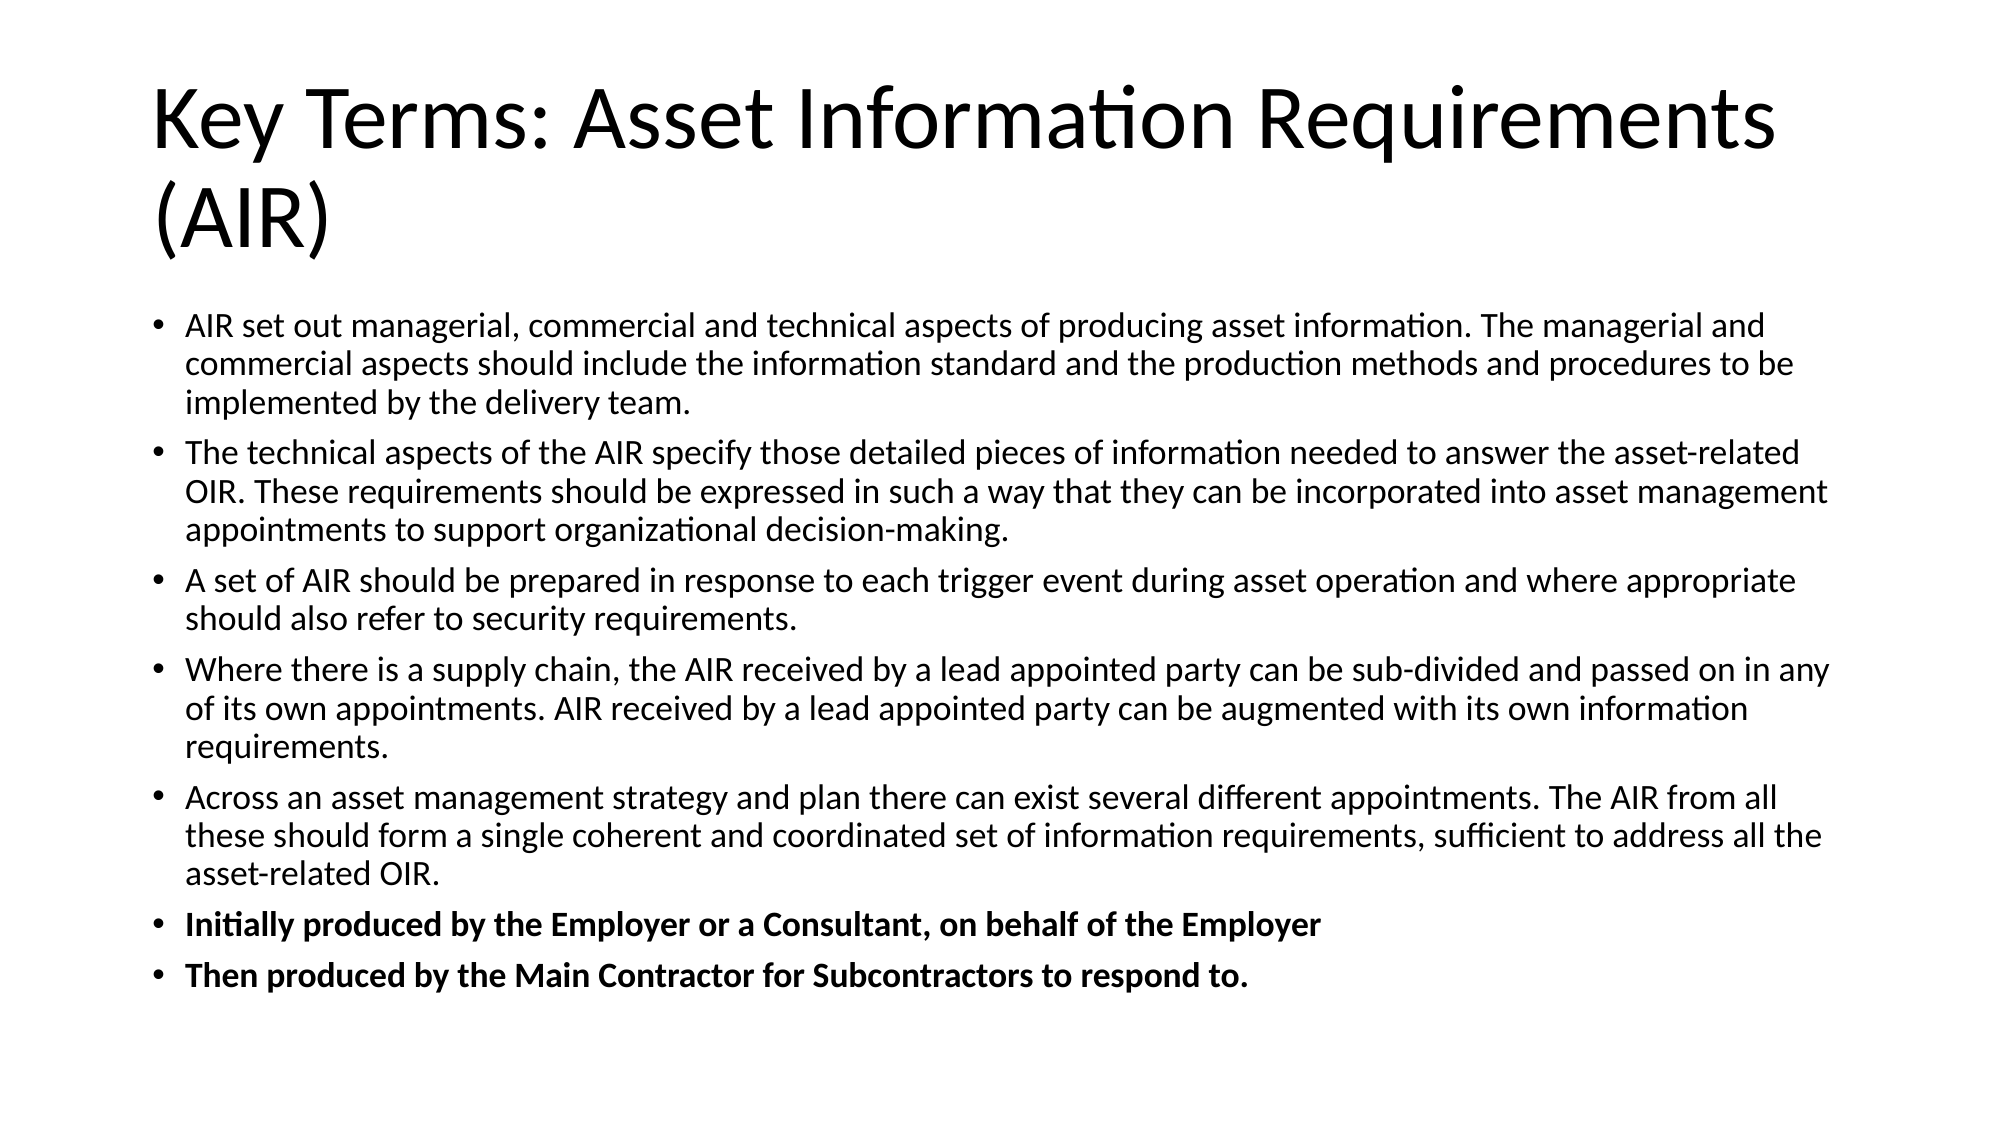

# Key Terms: Asset Information Requirements (AIR)
AIR set out managerial, commercial and technical aspects of producing asset information. The managerial and commercial aspects should include the information standard and the production methods and procedures to be implemented by the delivery team.
The technical aspects of the AIR specify those detailed pieces of information needed to answer the asset-related OIR. These requirements should be expressed in such a way that they can be incorporated into asset management appointments to support organizational decision-making.
A set of AIR should be prepared in response to each trigger event during asset operation and where appropriate should also refer to security requirements.
Where there is a supply chain, the AIR received by a lead appointed party can be sub-divided and passed on in any of its own appointments. AIR received by a lead appointed party can be augmented with its own information requirements.
Across an asset management strategy and plan there can exist several different appointments. The AIR from all these should form a single coherent and coordinated set of information requirements, sufficient to address all the asset-related OIR.
Initially produced by the Employer or a Consultant, on behalf of the Employer
Then produced by the Main Contractor for Subcontractors to respond to.